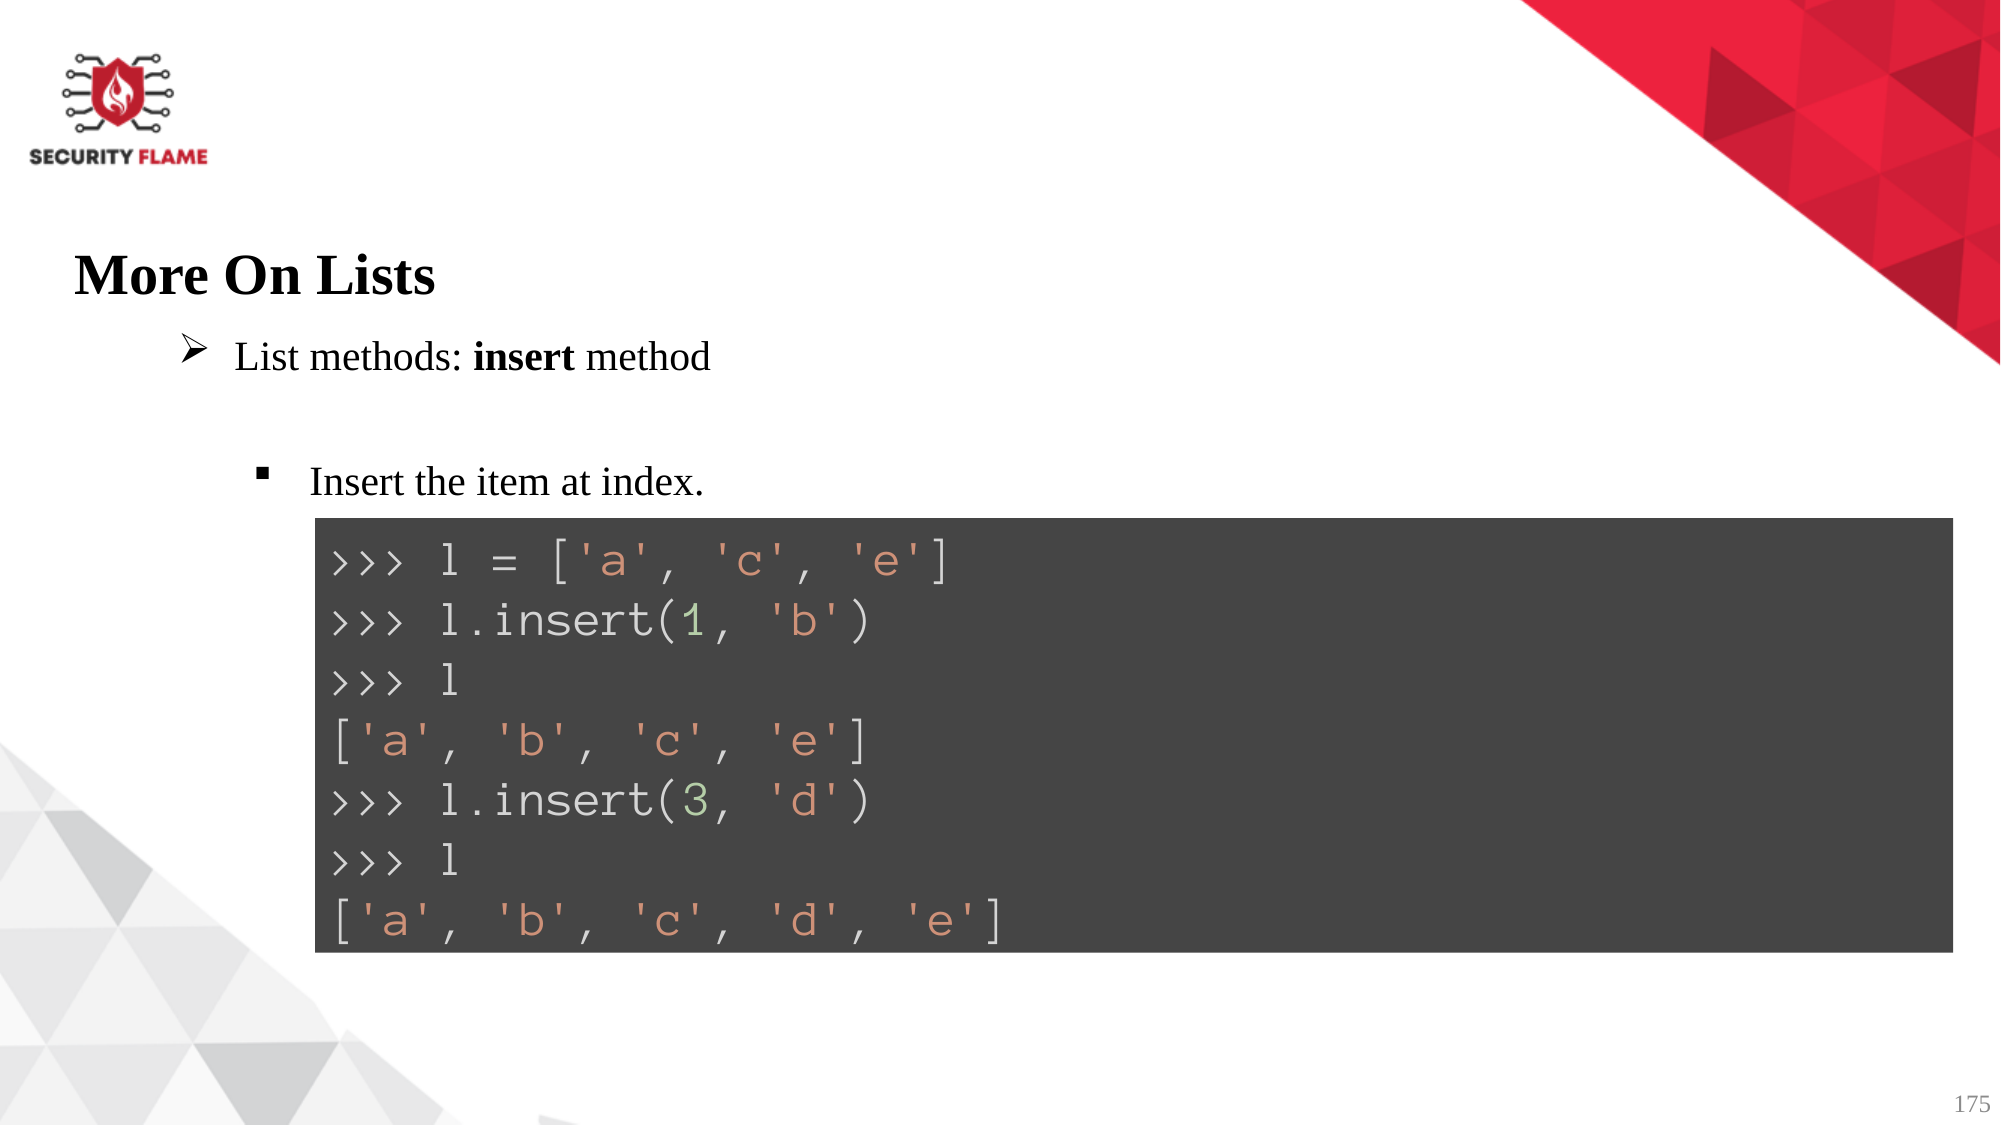

More On Lists
List methods: insert method
Insert the item at index.
>>> l = ['a', 'c', 'e']
>>> l.insert(1, 'b')
>>> l
['a', 'b', 'c', 'e']
>>> l.insert(3, 'd')
>>> l
['a', 'b', 'c', 'd', 'e']
175